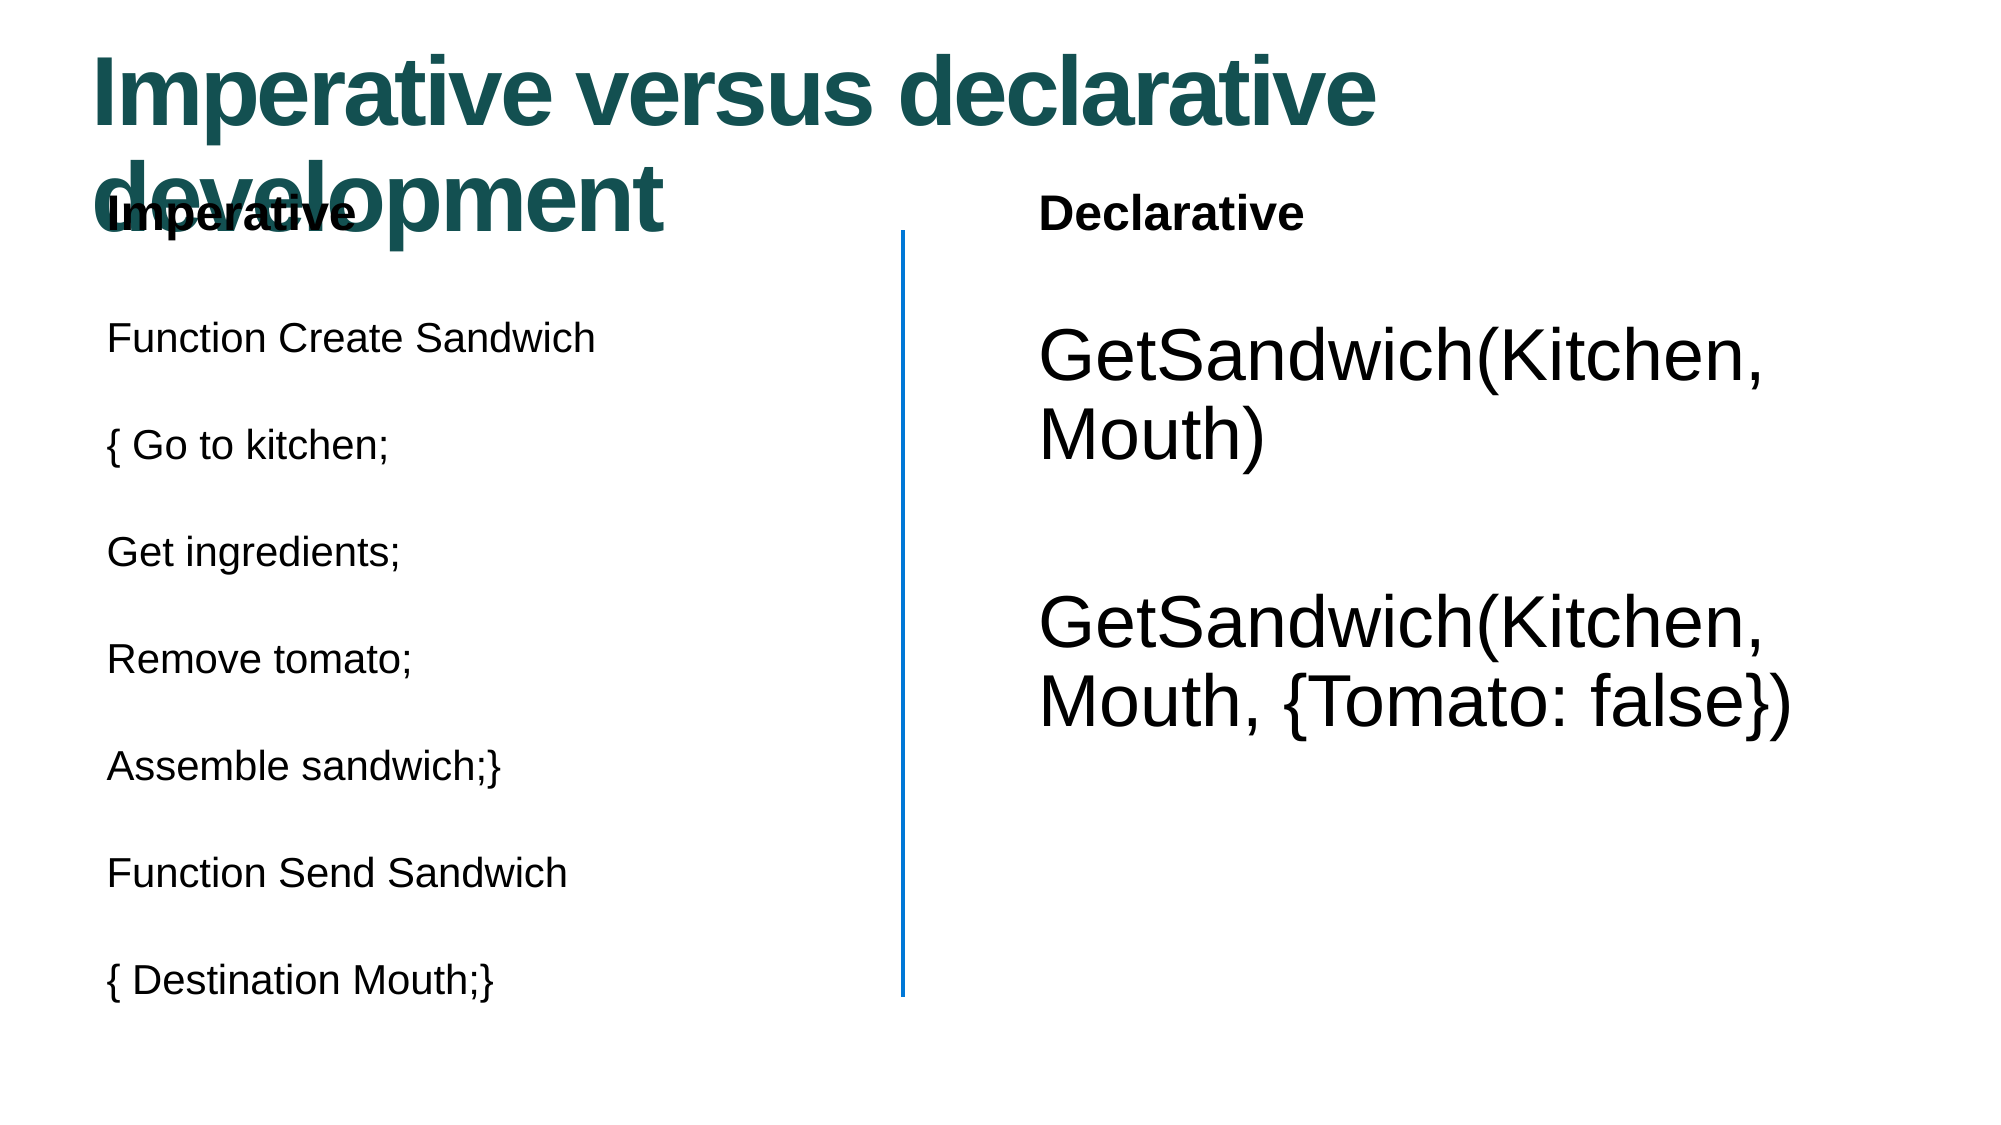

# Imperative versus declarative development
Imperative
Declarative
Function Create Sandwich

{ Go to kitchen;

Get ingredients;

Remove tomato;

Assemble sandwich;}

Function Send Sandwich

{ Destination Mouth;}
GetSandwich(Kitchen, Mouth)

GetSandwich(Kitchen, Mouth, {Tomato: false})